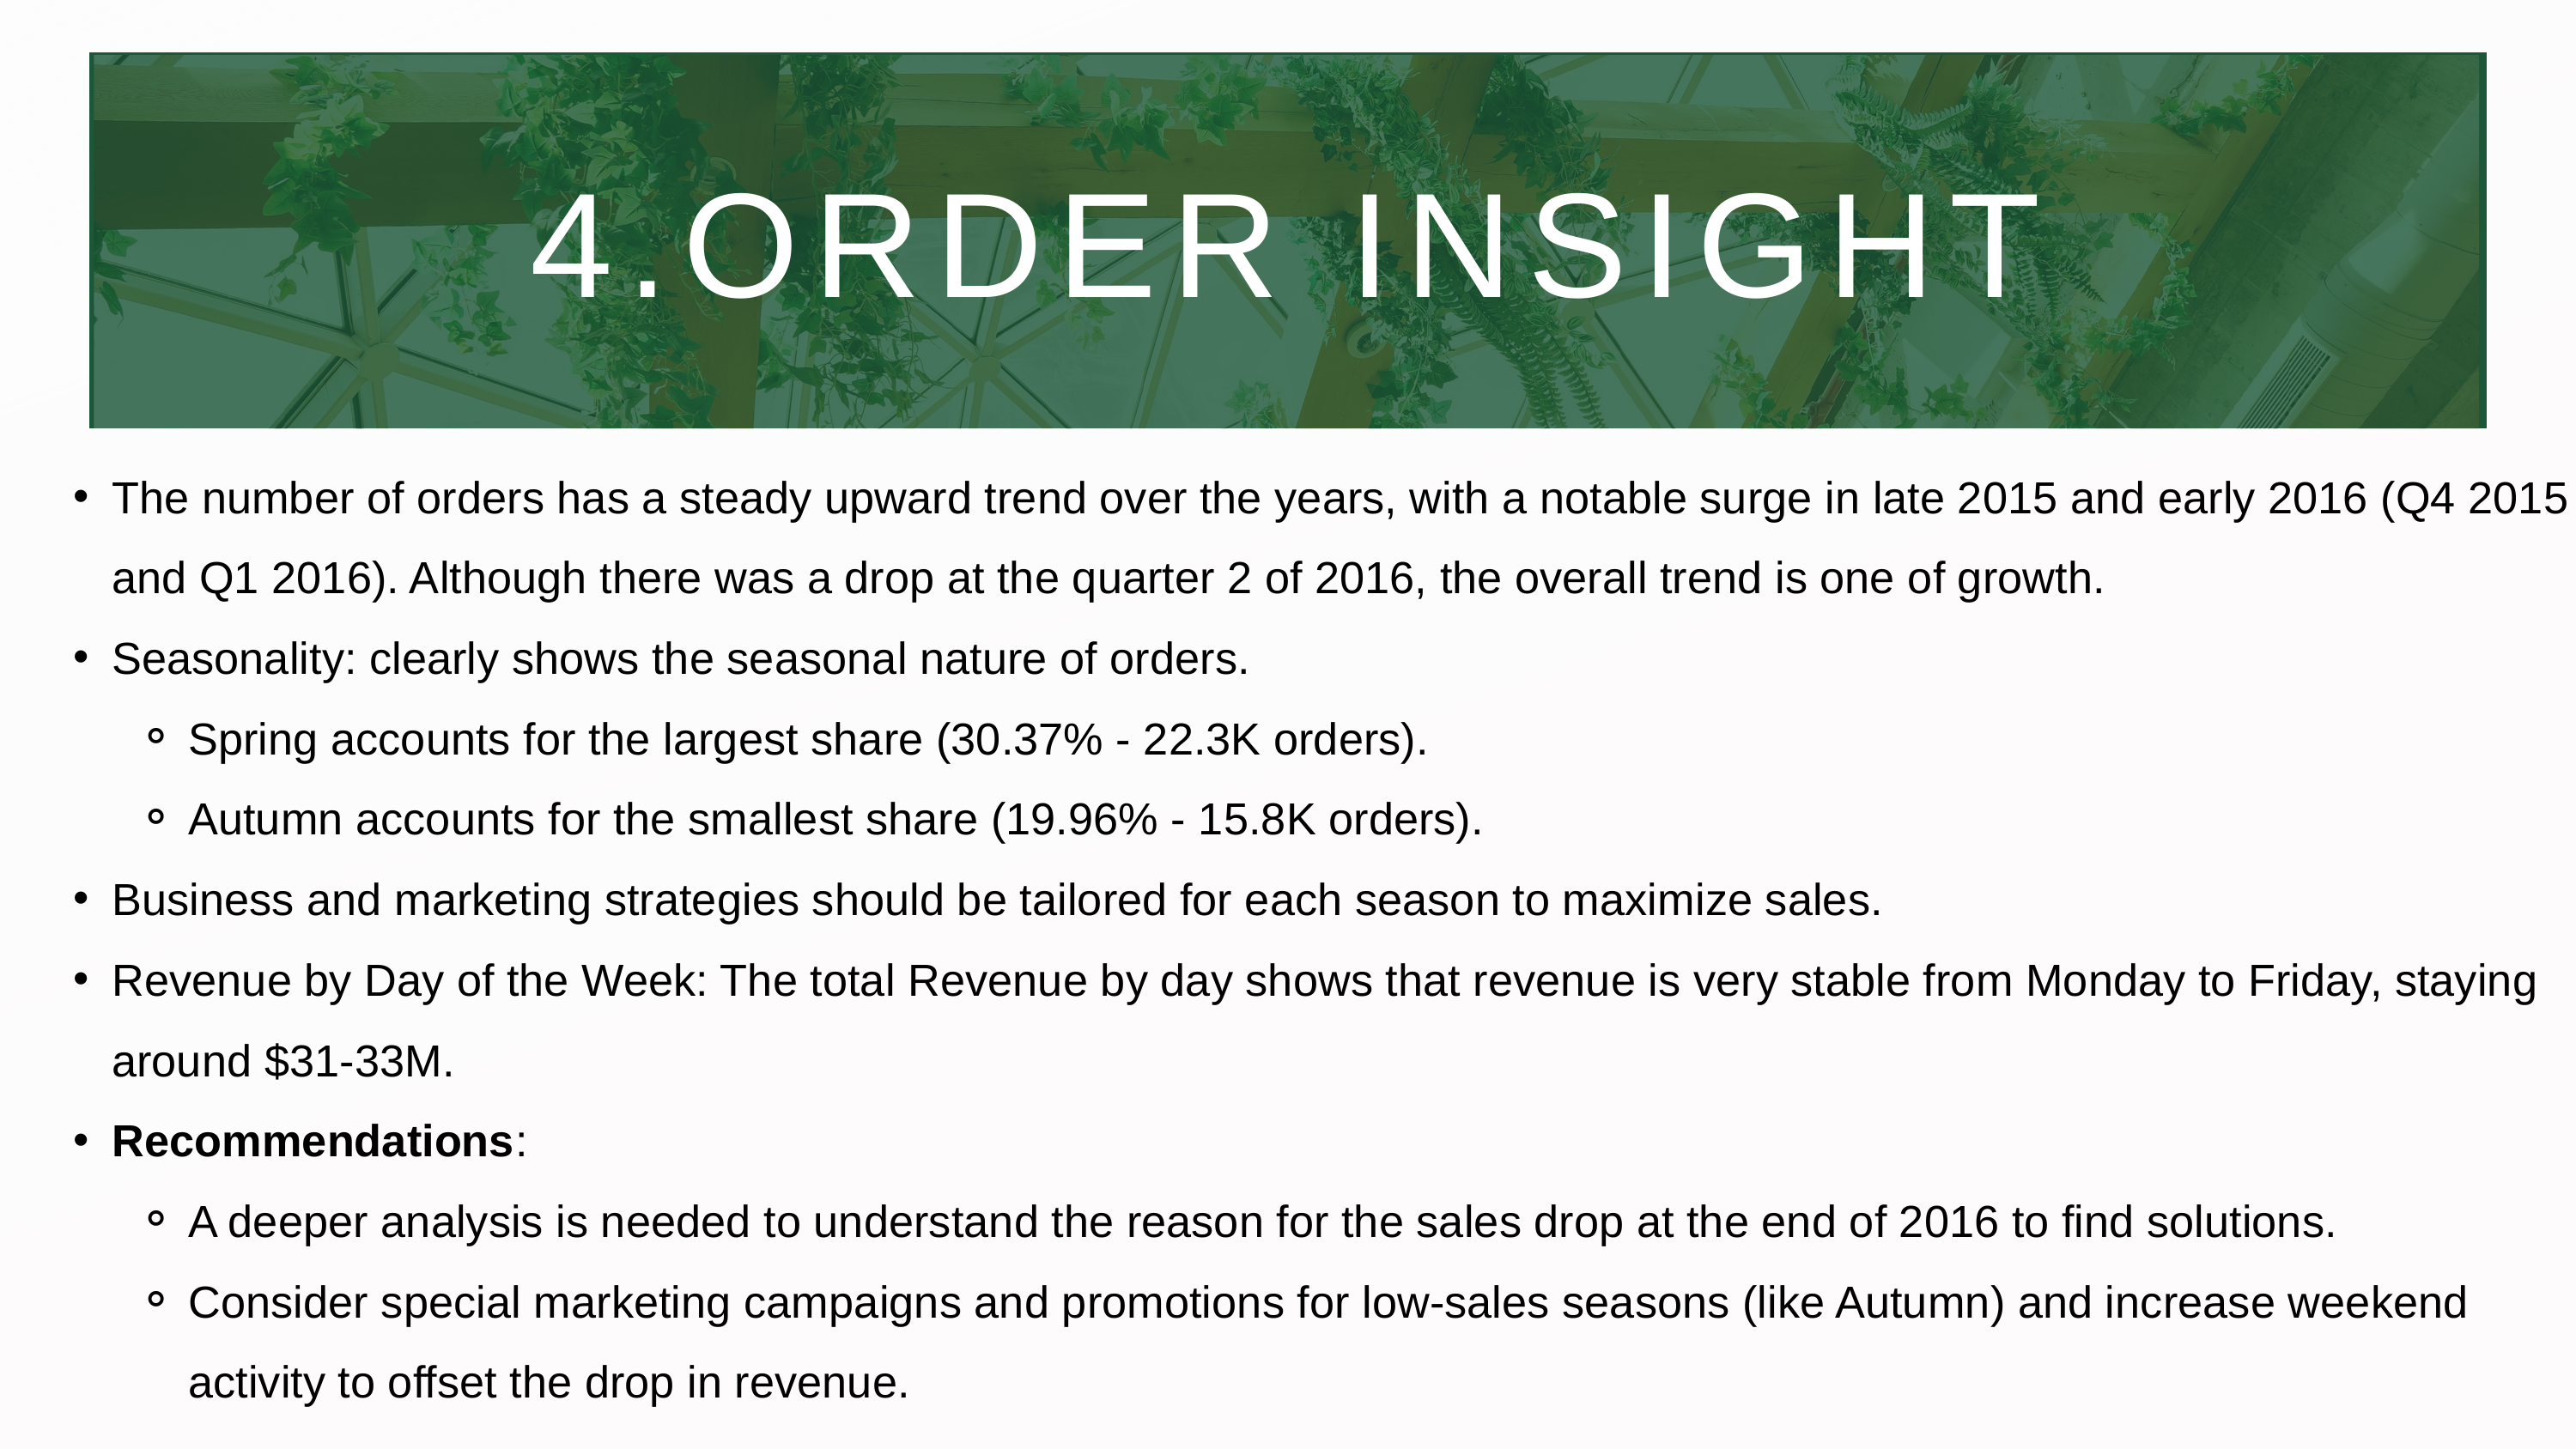

4.ORDER INSIGHT
The number of orders has a steady upward trend over the years, with a notable surge in late 2015 and early 2016 (Q4 2015 and Q1 2016). Although there was a drop at the quarter 2 of 2016, the overall trend is one of growth.
Seasonality: clearly shows the seasonal nature of orders.
Spring accounts for the largest share (30.37% - 22.3K orders).
Autumn accounts for the smallest share (19.96% - 15.8K orders).
Business and marketing strategies should be tailored for each season to maximize sales.
Revenue by Day of the Week: The total Revenue by day shows that revenue is very stable from Monday to Friday, staying around $31-33M.
Recommendations:
A deeper analysis is needed to understand the reason for the sales drop at the end of 2016 to find solutions.
Consider special marketing campaigns and promotions for low-sales seasons (like Autumn) and increase weekend activity to offset the drop in revenue.